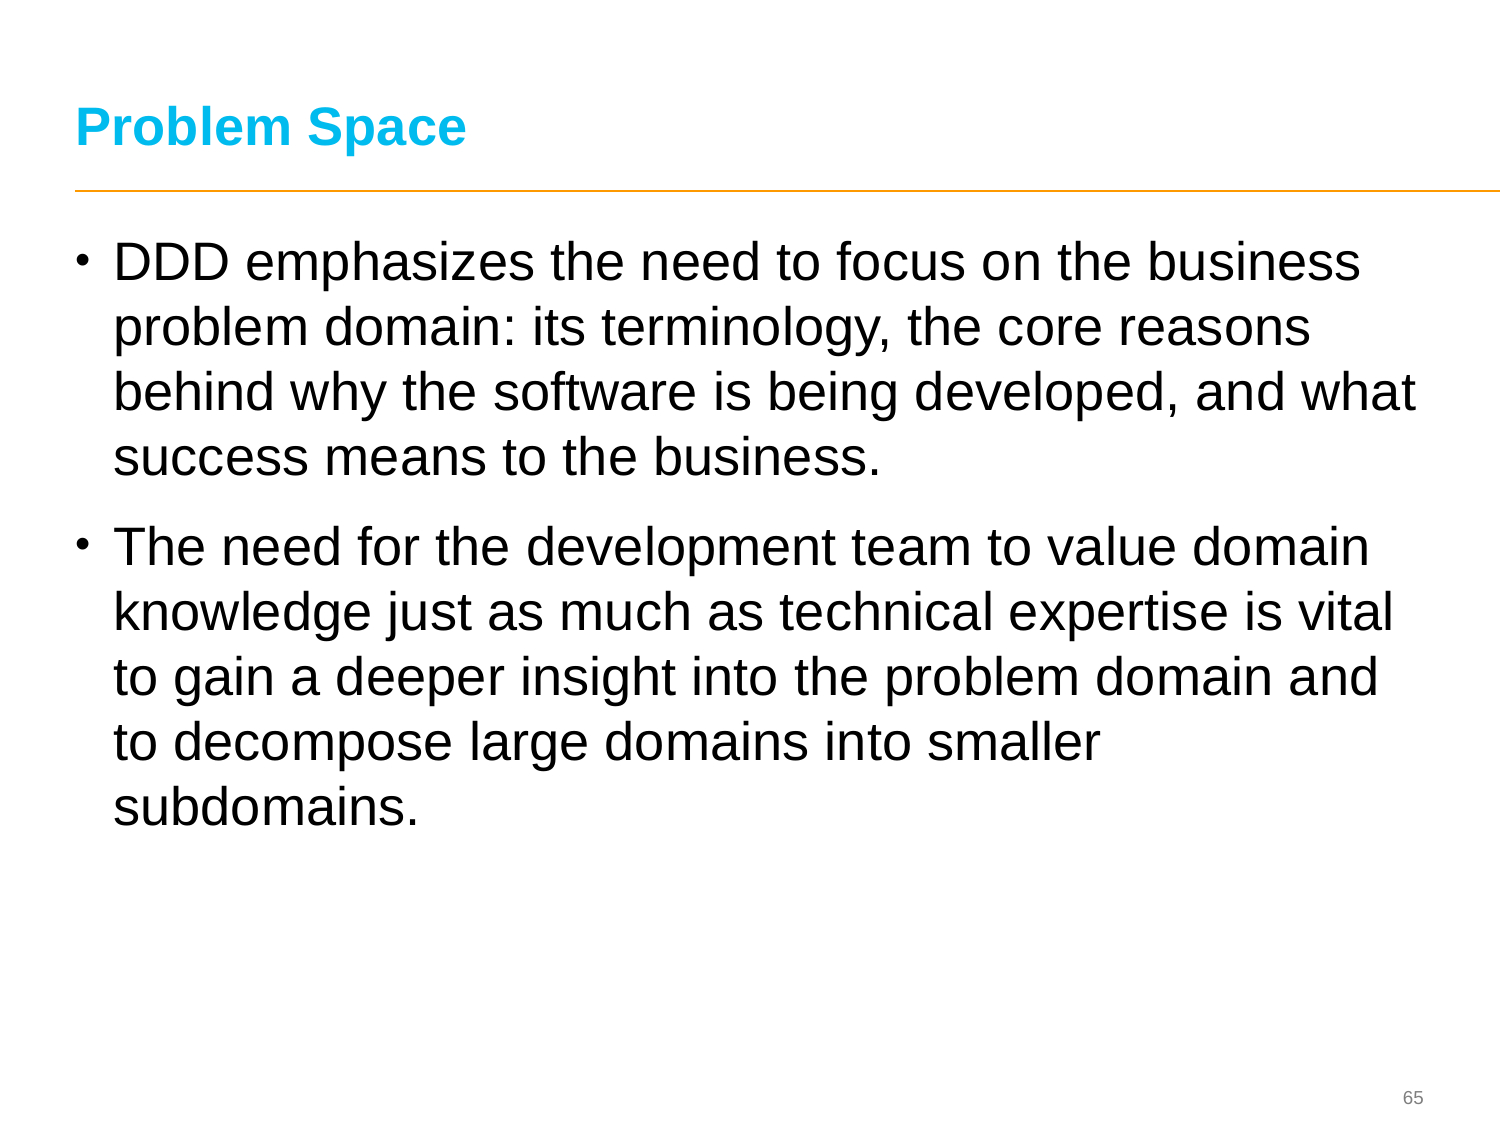

# Problem Space
DDD emphasizes the need to focus on the business problem domain: its terminology, the core reasons behind why the software is being developed, and what success means to the business.
The need for the development team to value domain knowledge just as much as technical expertise is vital to gain a deeper insight into the problem domain and to decompose large domains into smaller subdomains.